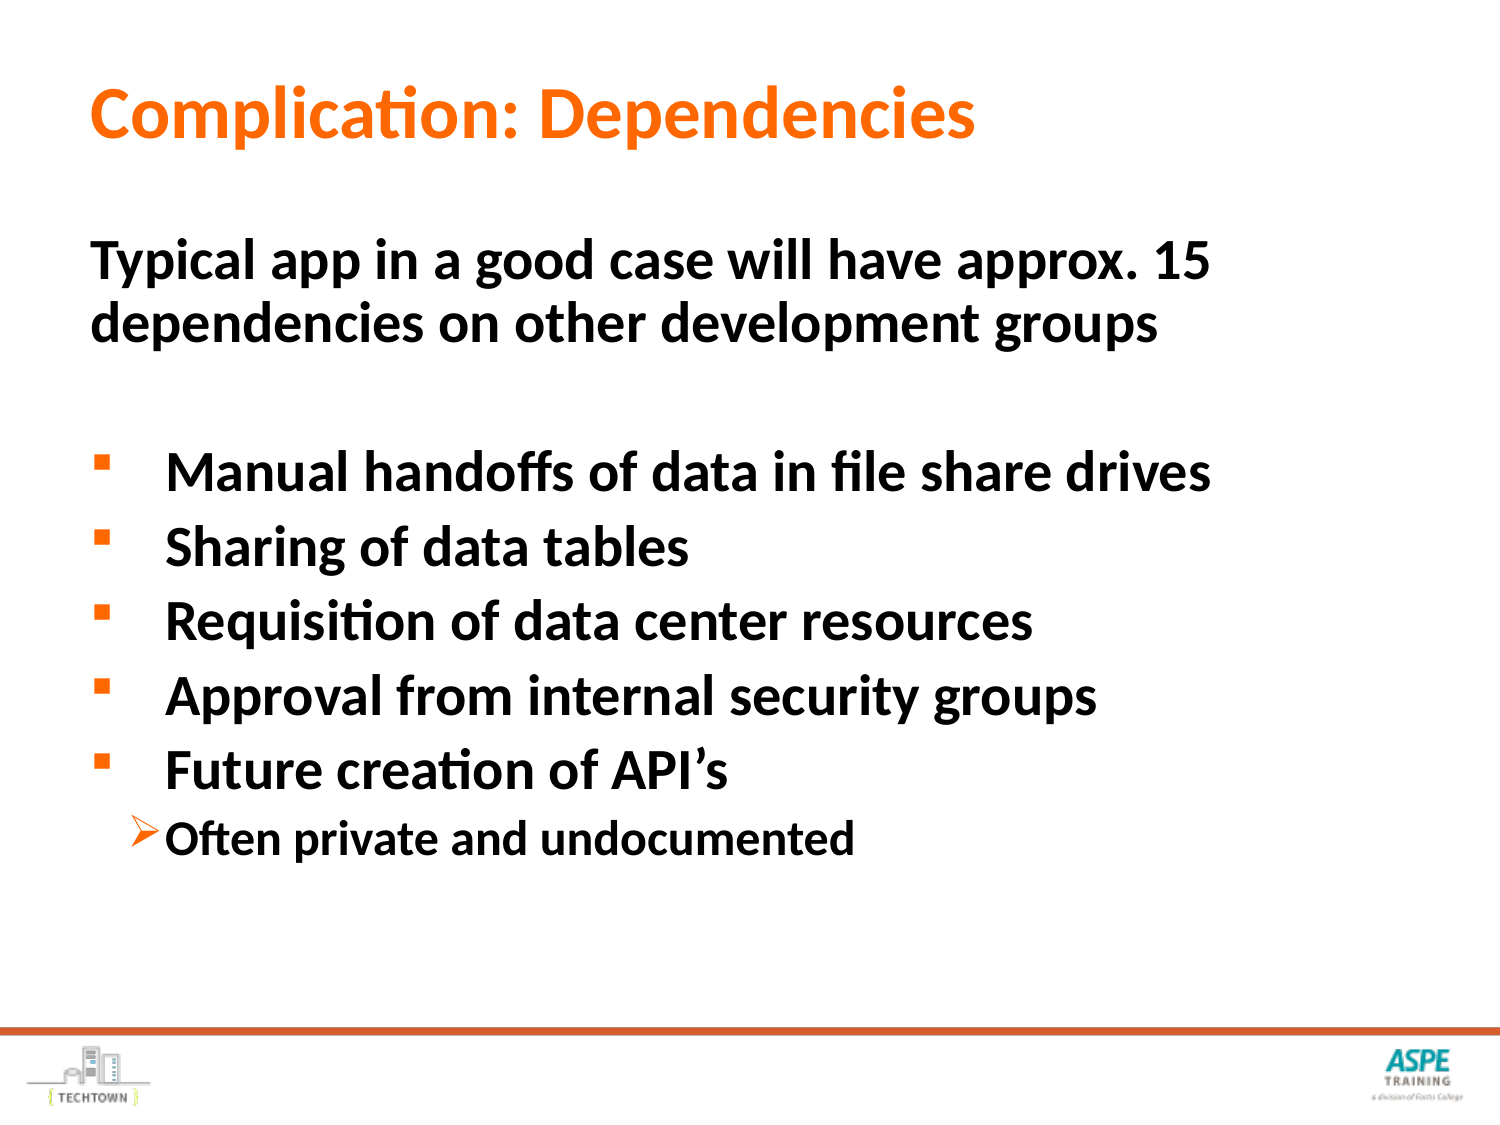

# Complication: Dependencies
Typical app in a good case will have approx. 15 dependencies on other development groups

Manual handoffs of data in file share drives
Sharing of data tables
Requisition of data center resources
Approval from internal security groups
Future creation of API’s
Often private and undocumented